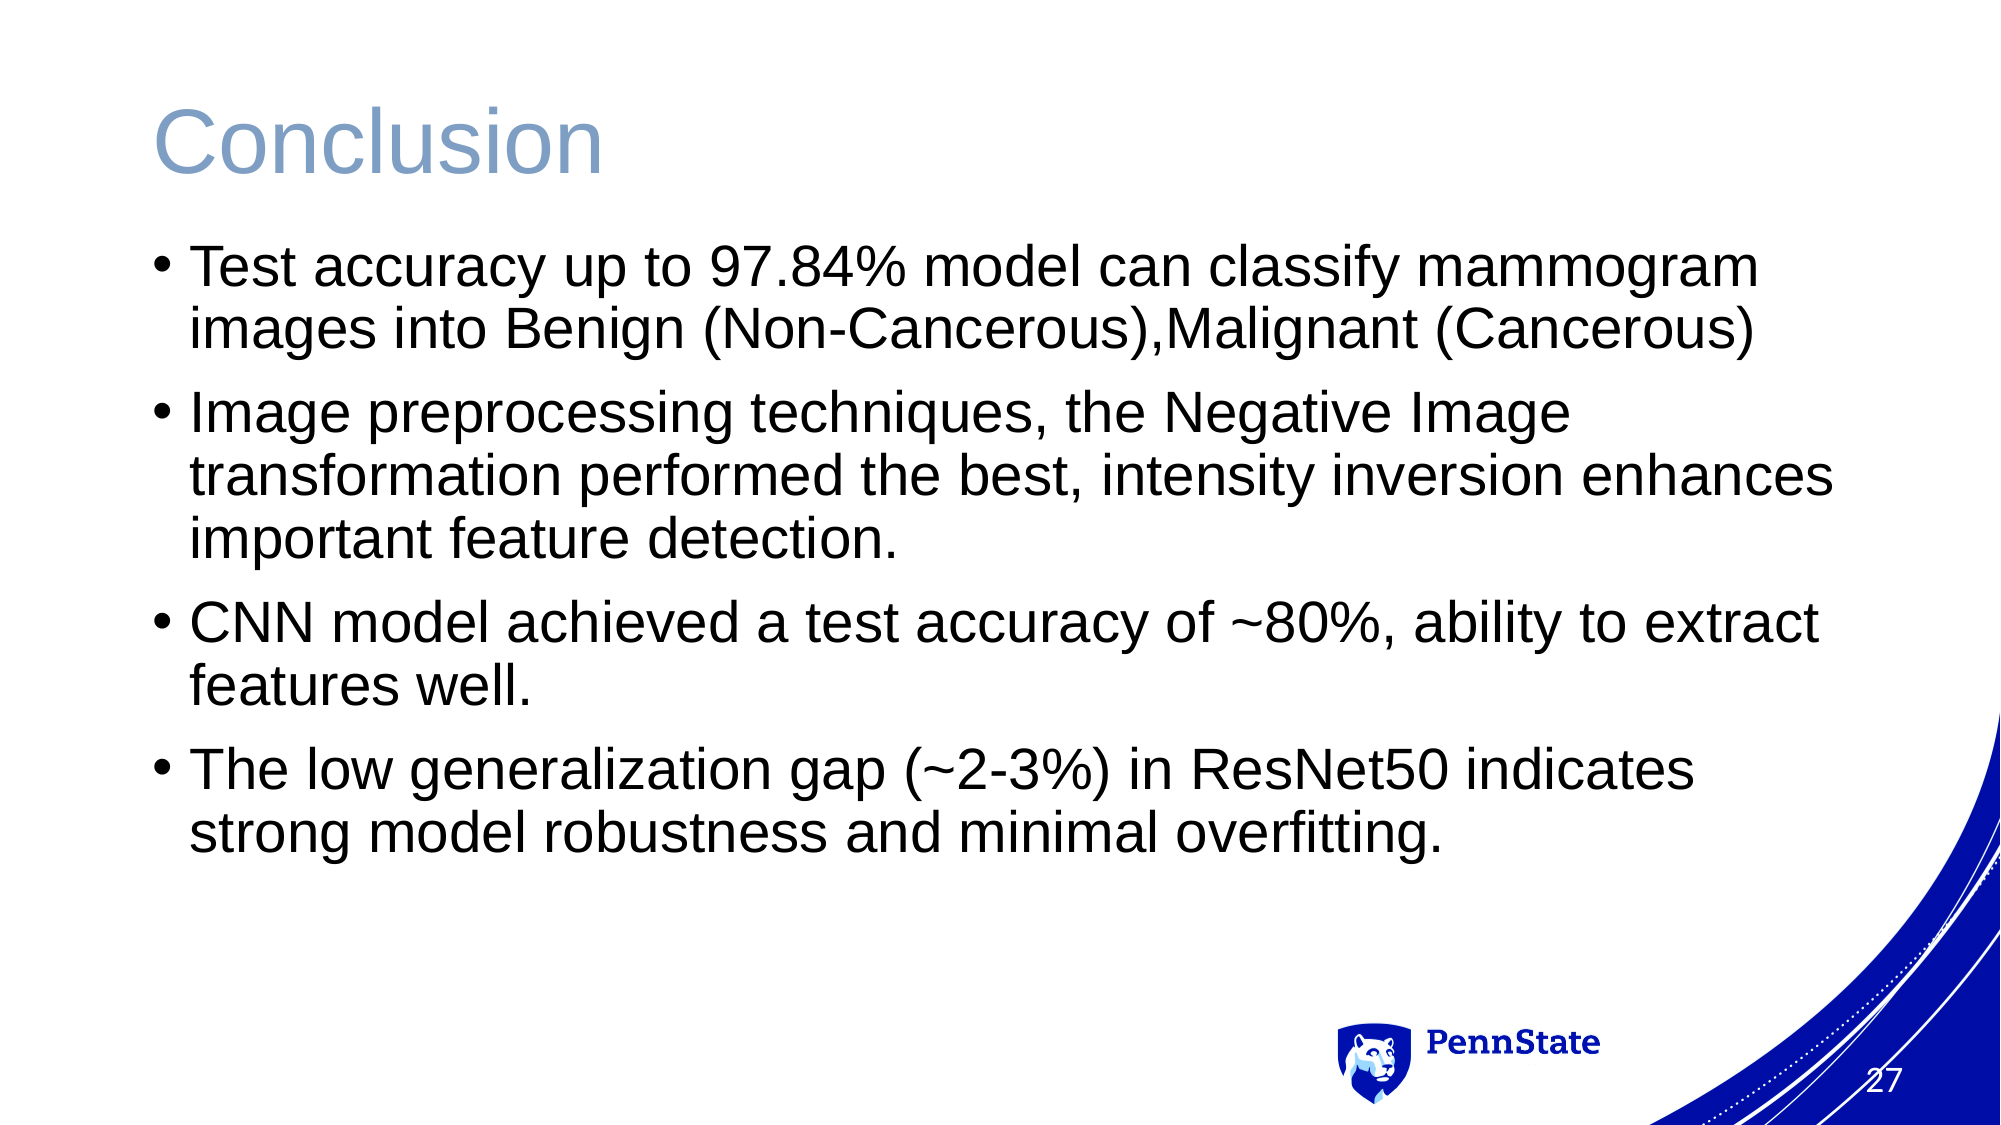

# Conclusion
Test accuracy up to 97.84% model can classify mammogram images into Benign (Non-Cancerous),Malignant (Cancerous)
Image preprocessing techniques, the Negative Image transformation performed the best, intensity inversion enhances important feature detection.
CNN model achieved a test accuracy of ~80%, ability to extract features well.
The low generalization gap (~2-3%) in ResNet50 indicates strong model robustness and minimal overfitting.